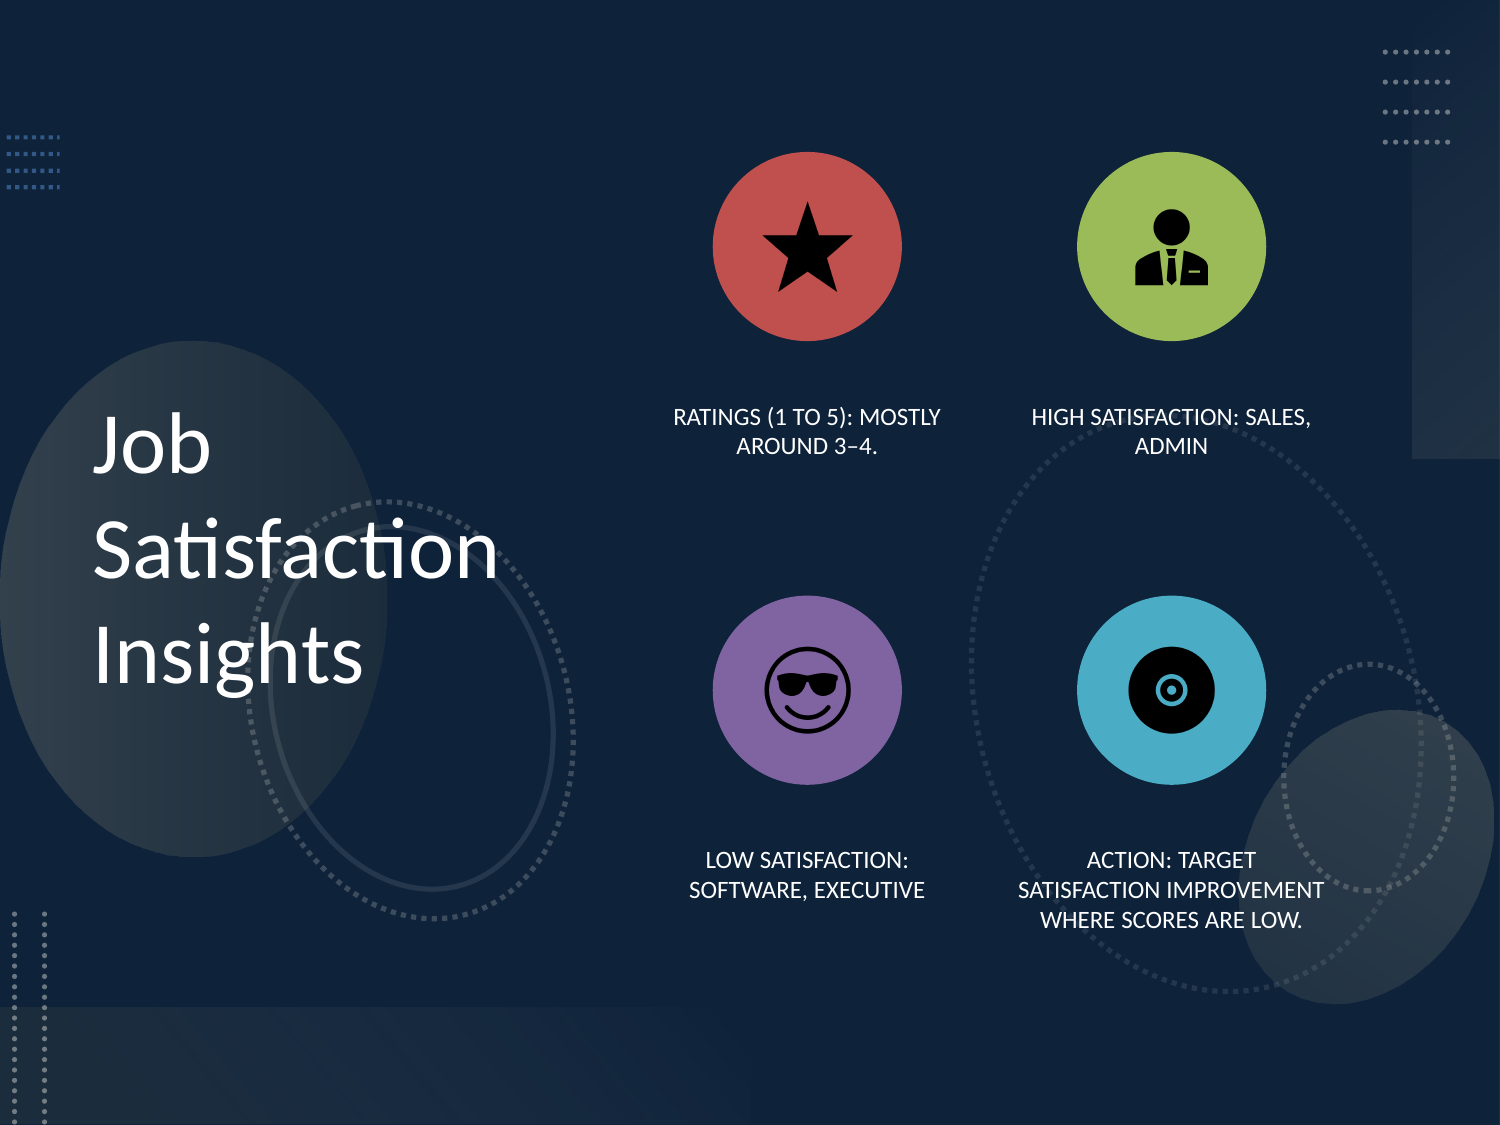

# Job Satisfaction Insights
Ratings (1 to 5): Mostly around 3–4.
High Satisfaction: Sales, Admin
Low Satisfaction: Software, Executive
Action: Target satisfaction improvement where scores are low.